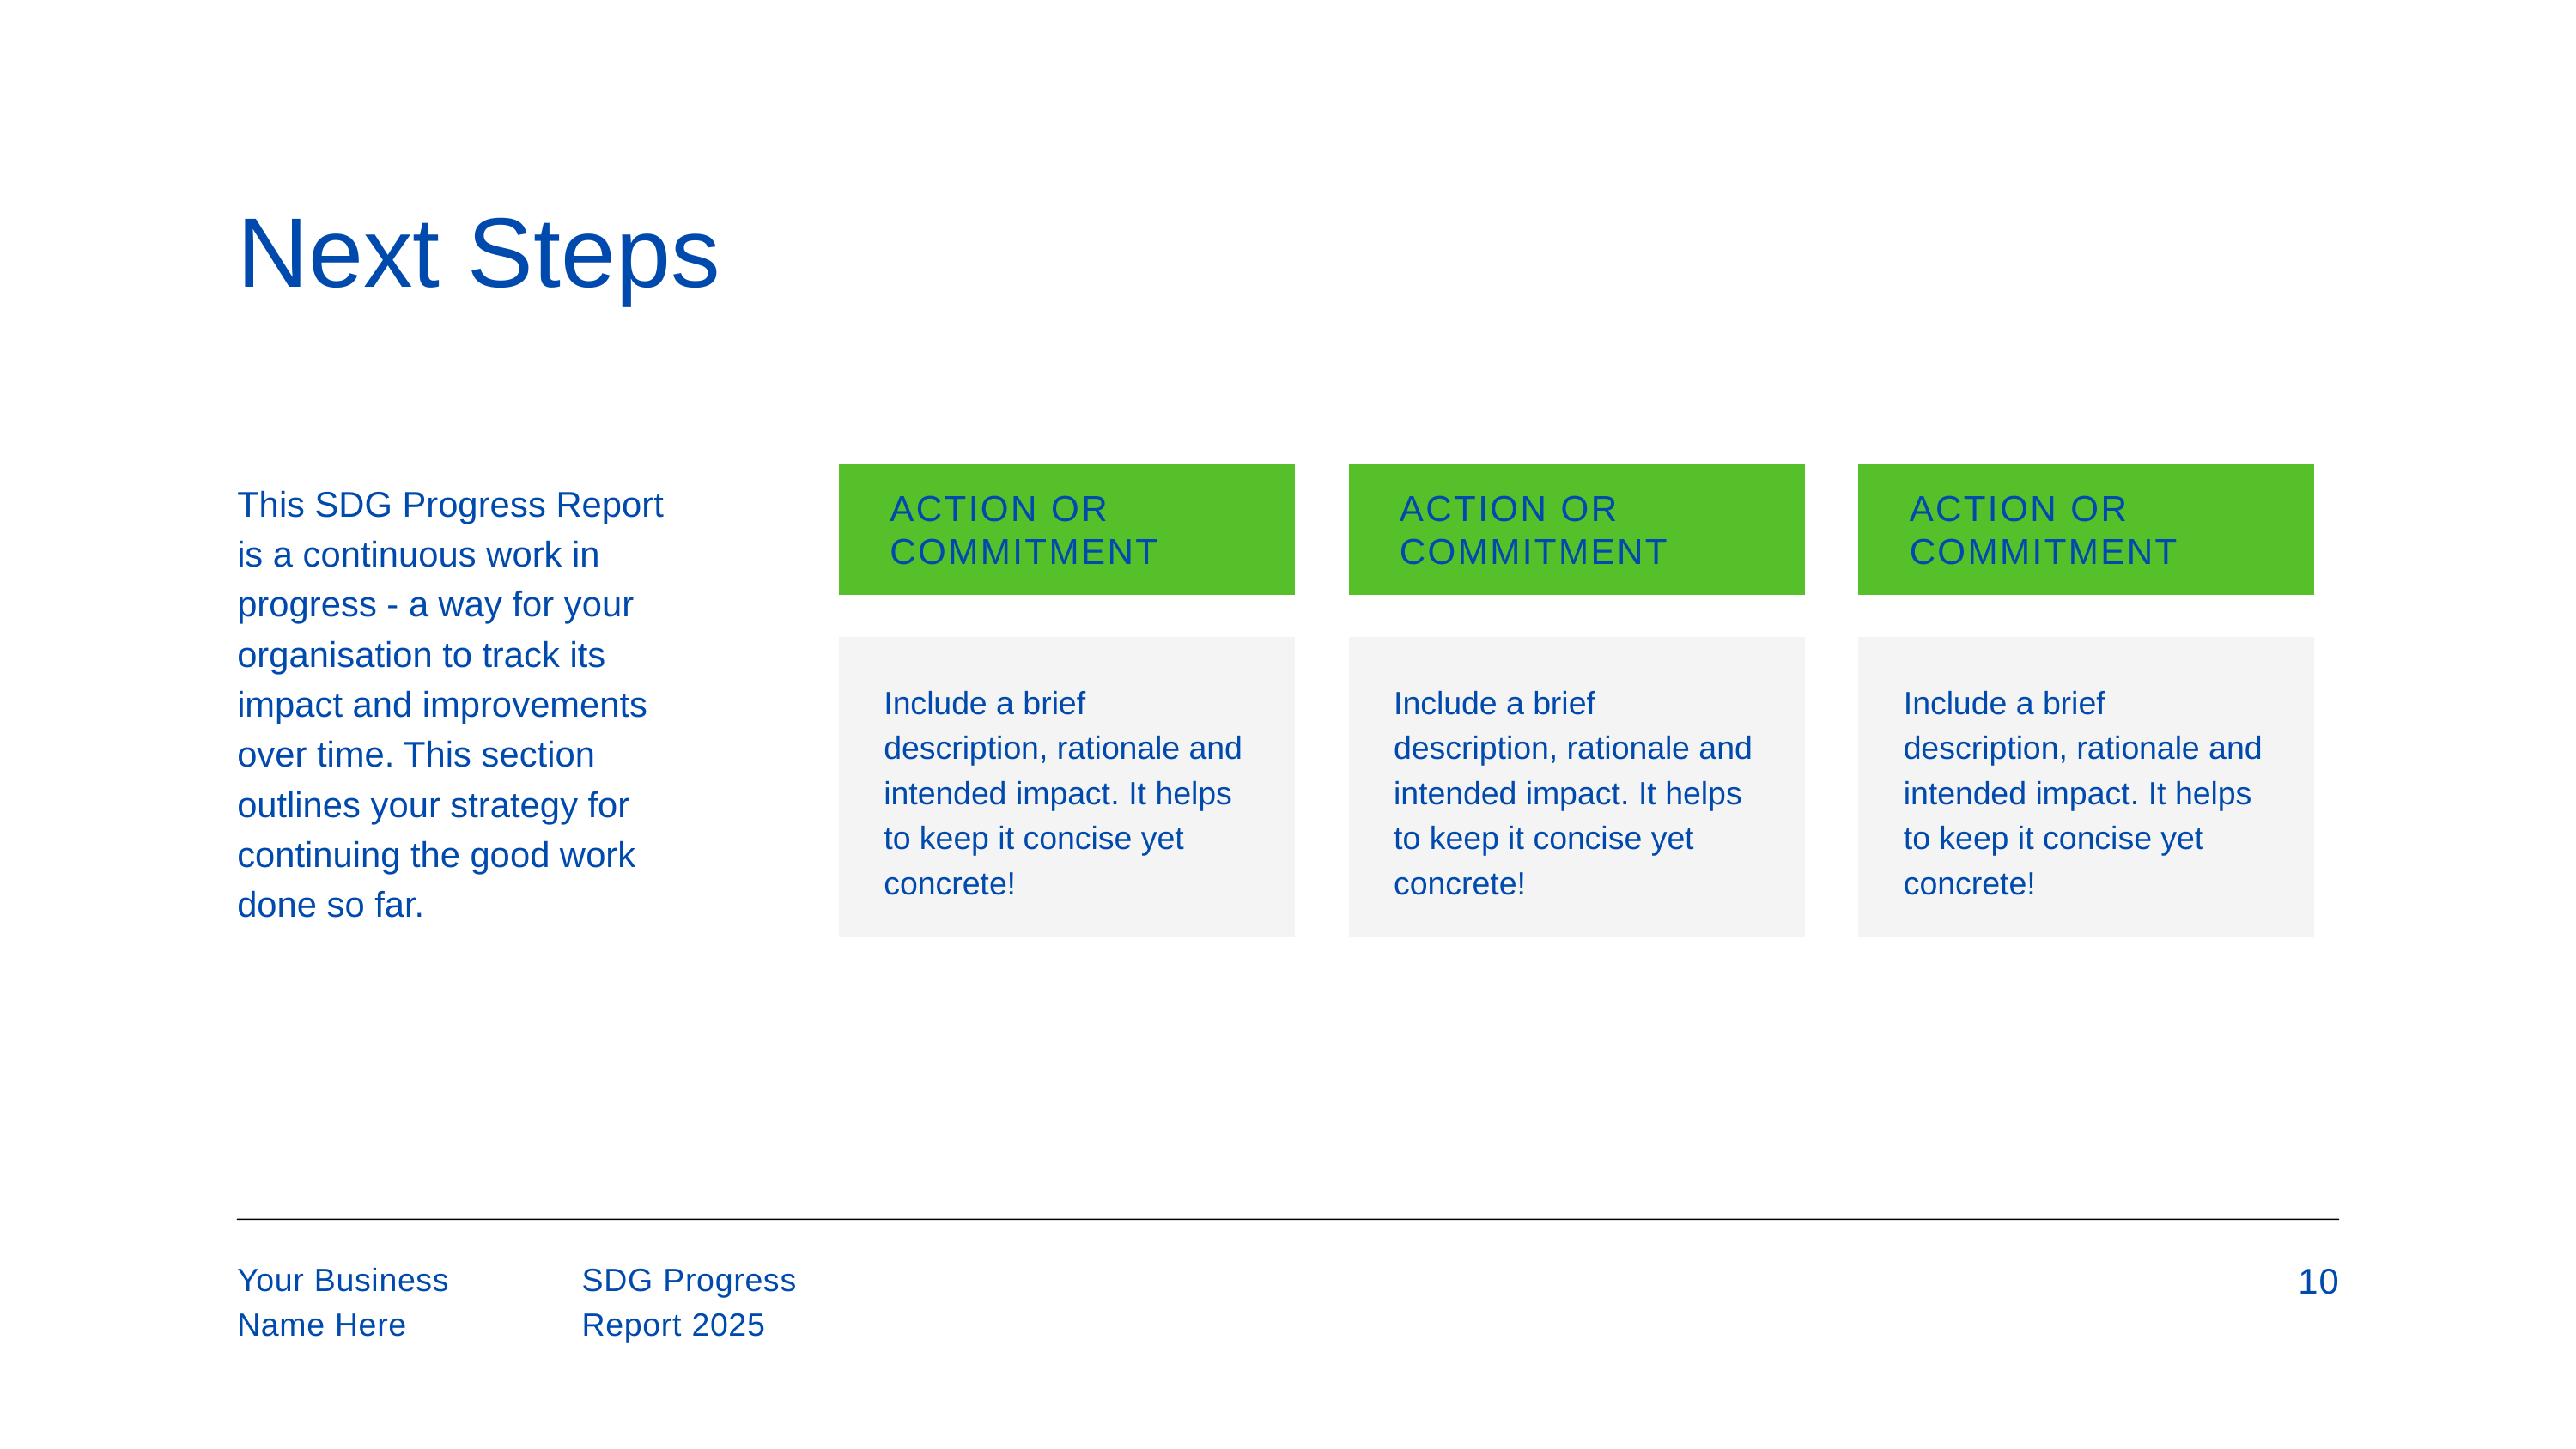

Next Steps

ACTION OR COMMITMENT

ACTION OR COMMITMENT

ACTION OR COMMITMENT
This SDG Progress Report is a continuous work in progress - a way for your organisation to track its impact and improvements over time. This section outlines your strategy for continuing the good work done so far.

Include a brief description, rationale and intended impact. It helps to keep it concise yet concrete!

Include a brief description, rationale and intended impact. It helps to keep it concise yet concrete!

Include a brief description, rationale and intended impact. It helps to keep it concise yet concrete!

10
Your Business
Name Here
SDG Progress
Report 2025